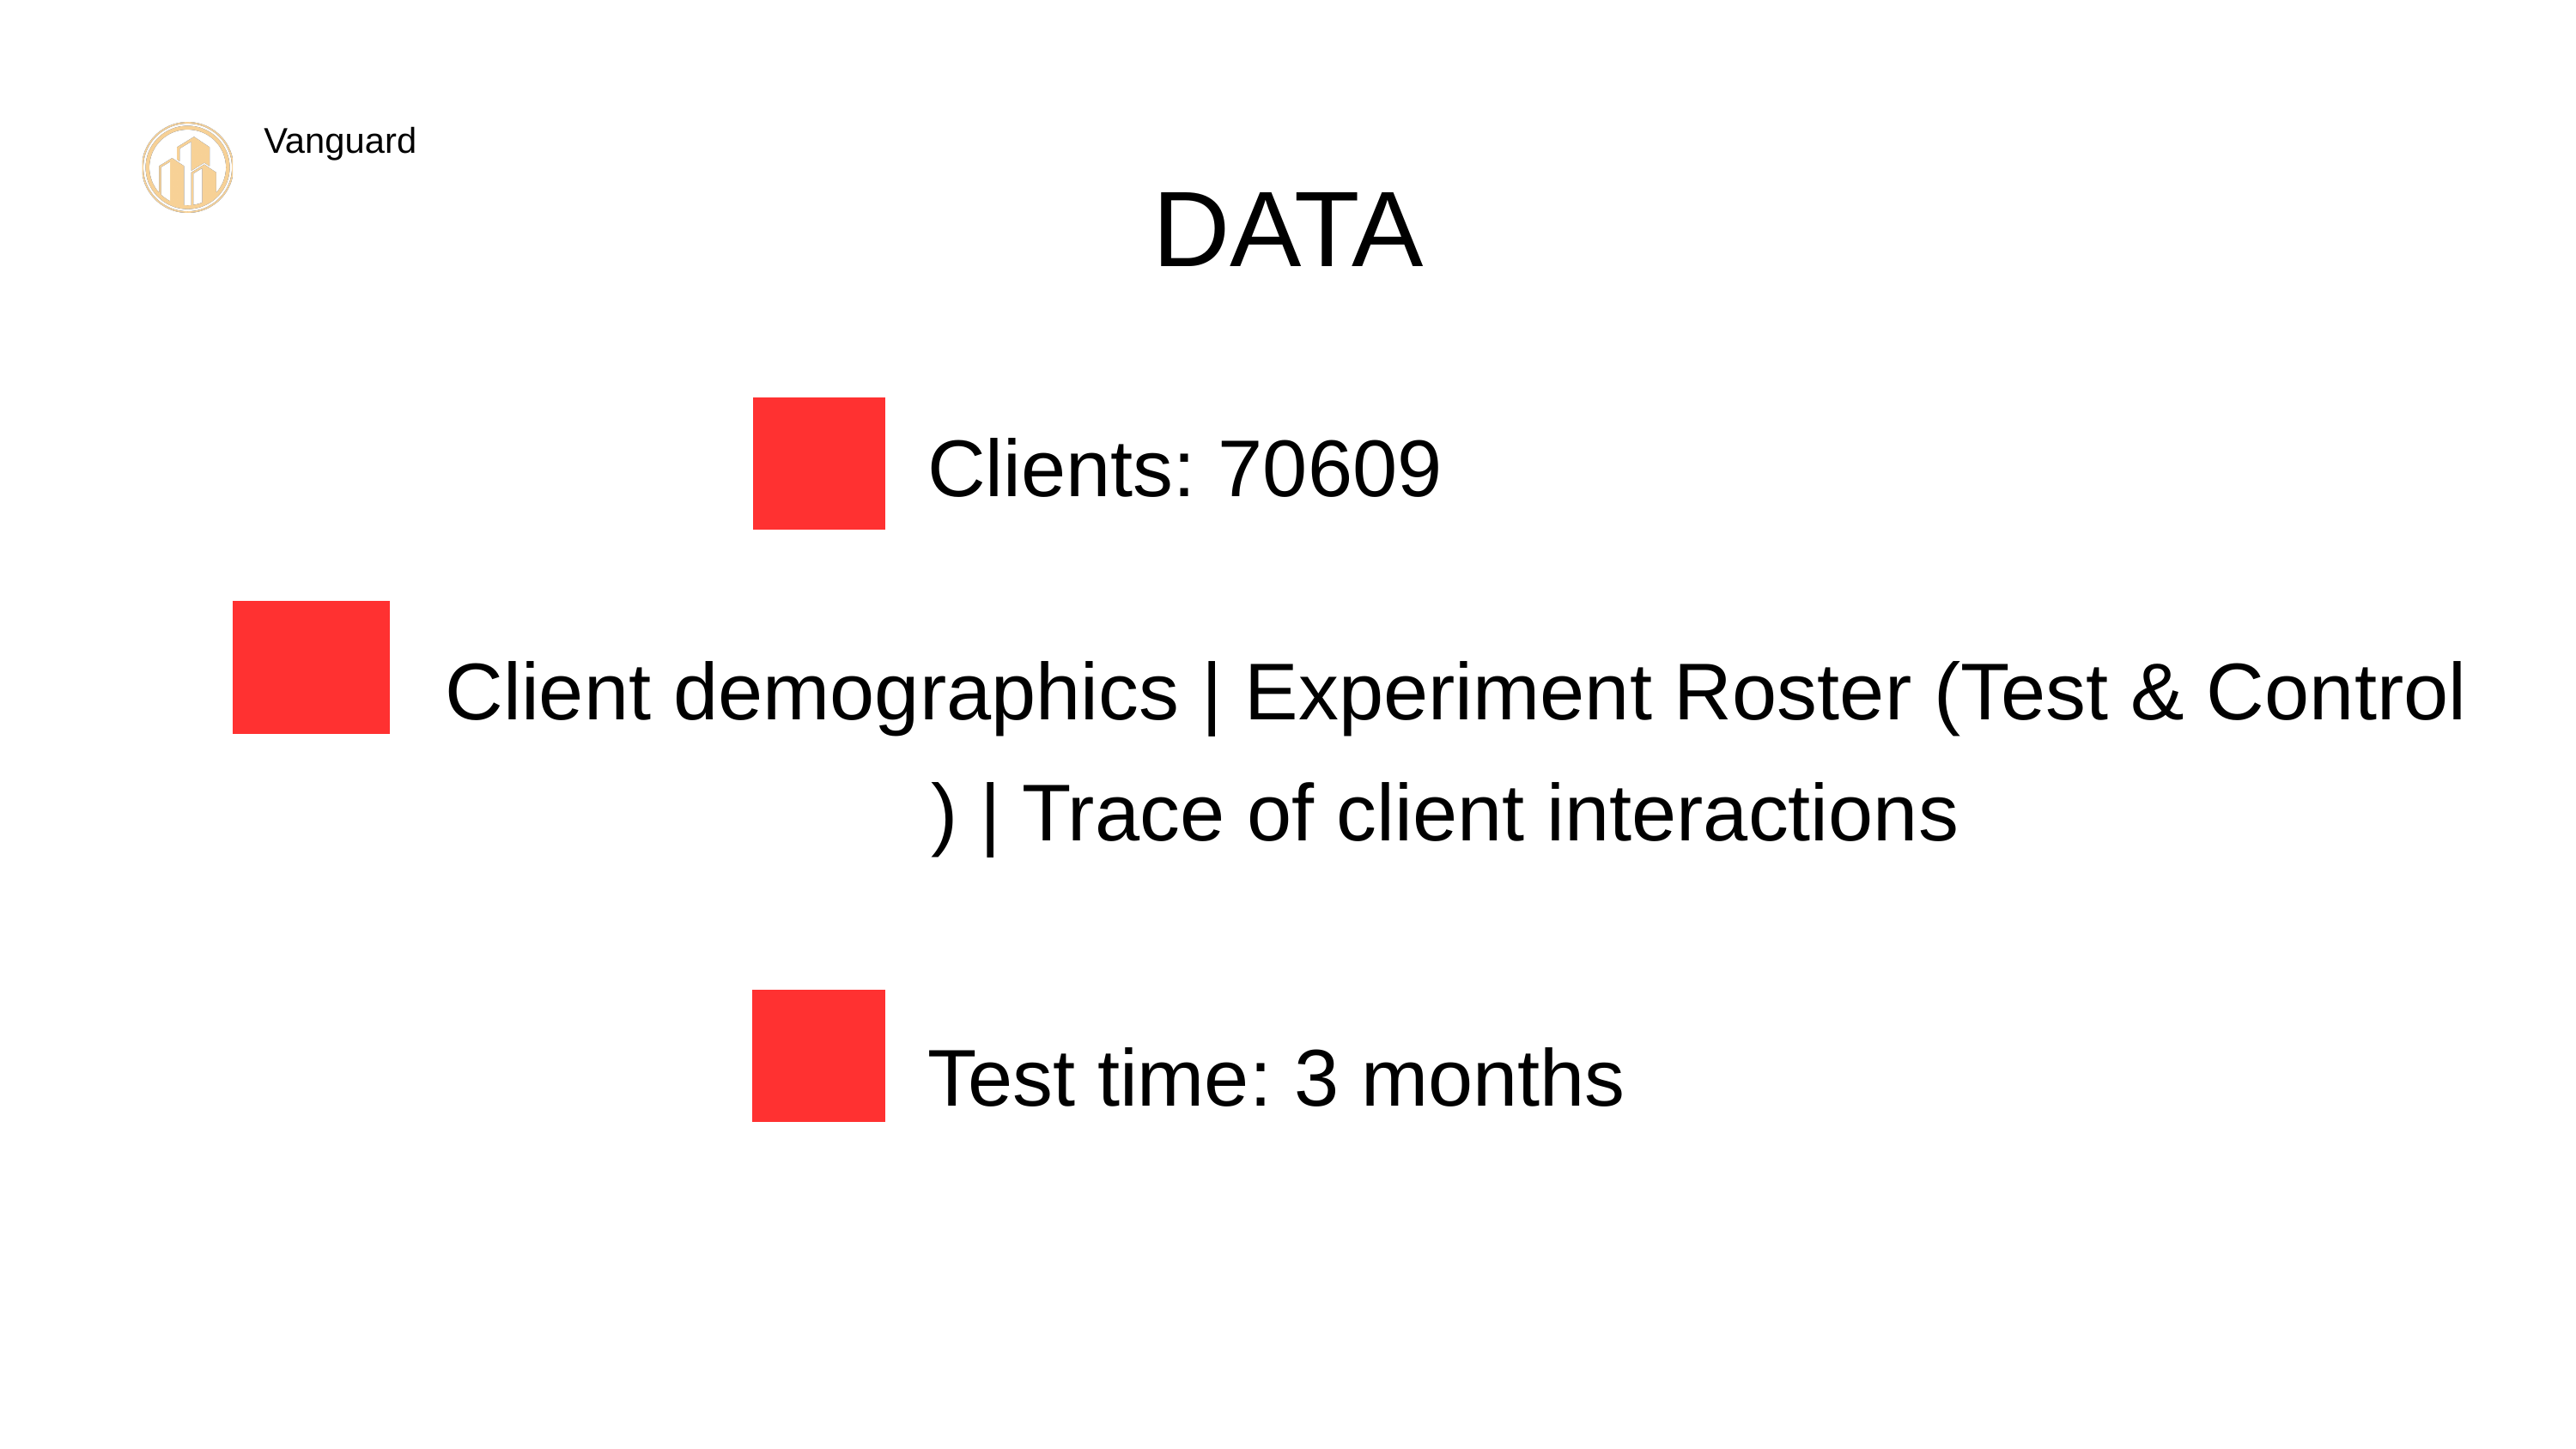

Vanguard

DATA
Clients: 70609

Client demographics | Experiment Roster (Test & Control ) | Trace of client interactions

Test time: 3 months